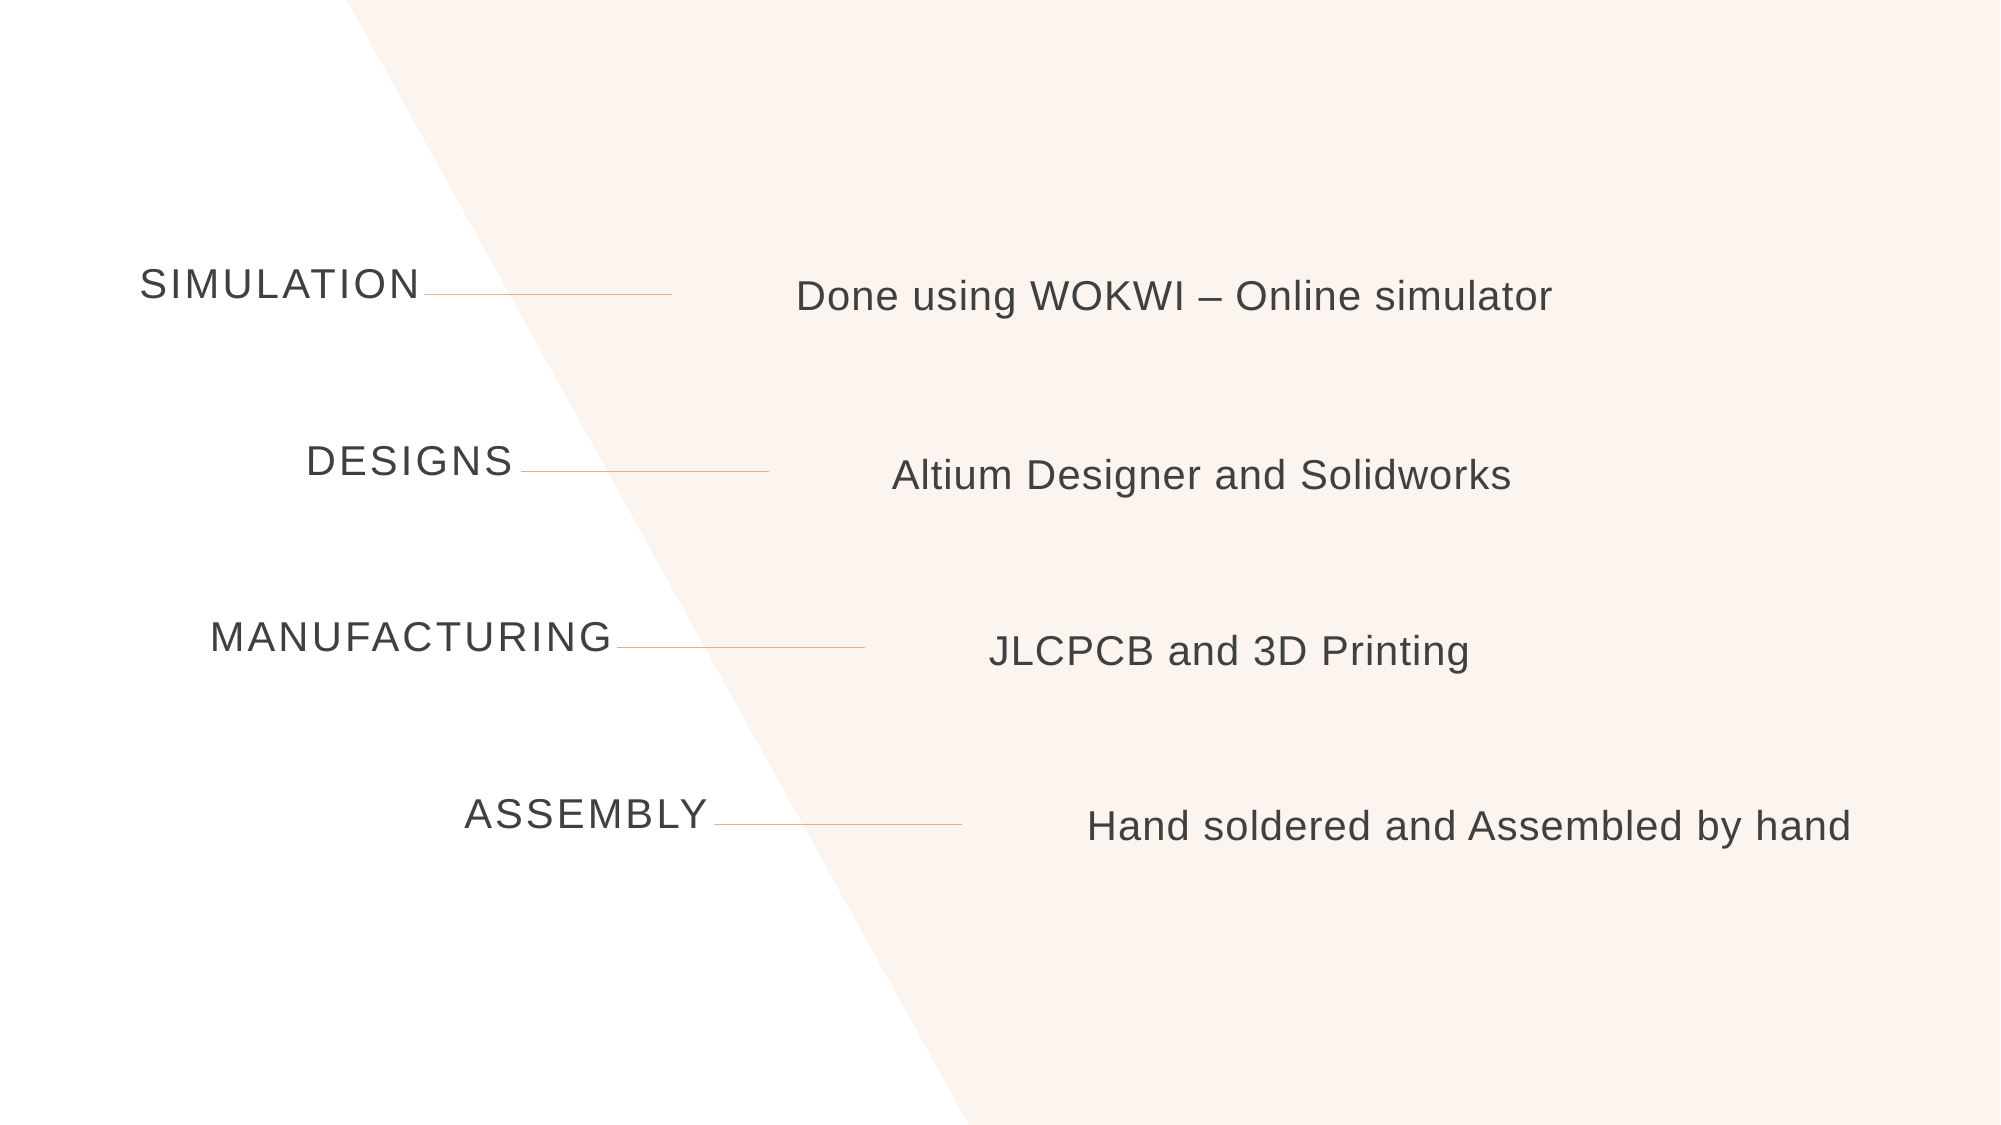

Simulation
Done using WOKWI – Online simulator
designs
Altium Designer and Solidworks

Manufacturing
JLCPCB and 3D Printing
Assembly
Hand soldered and Assembled by hand